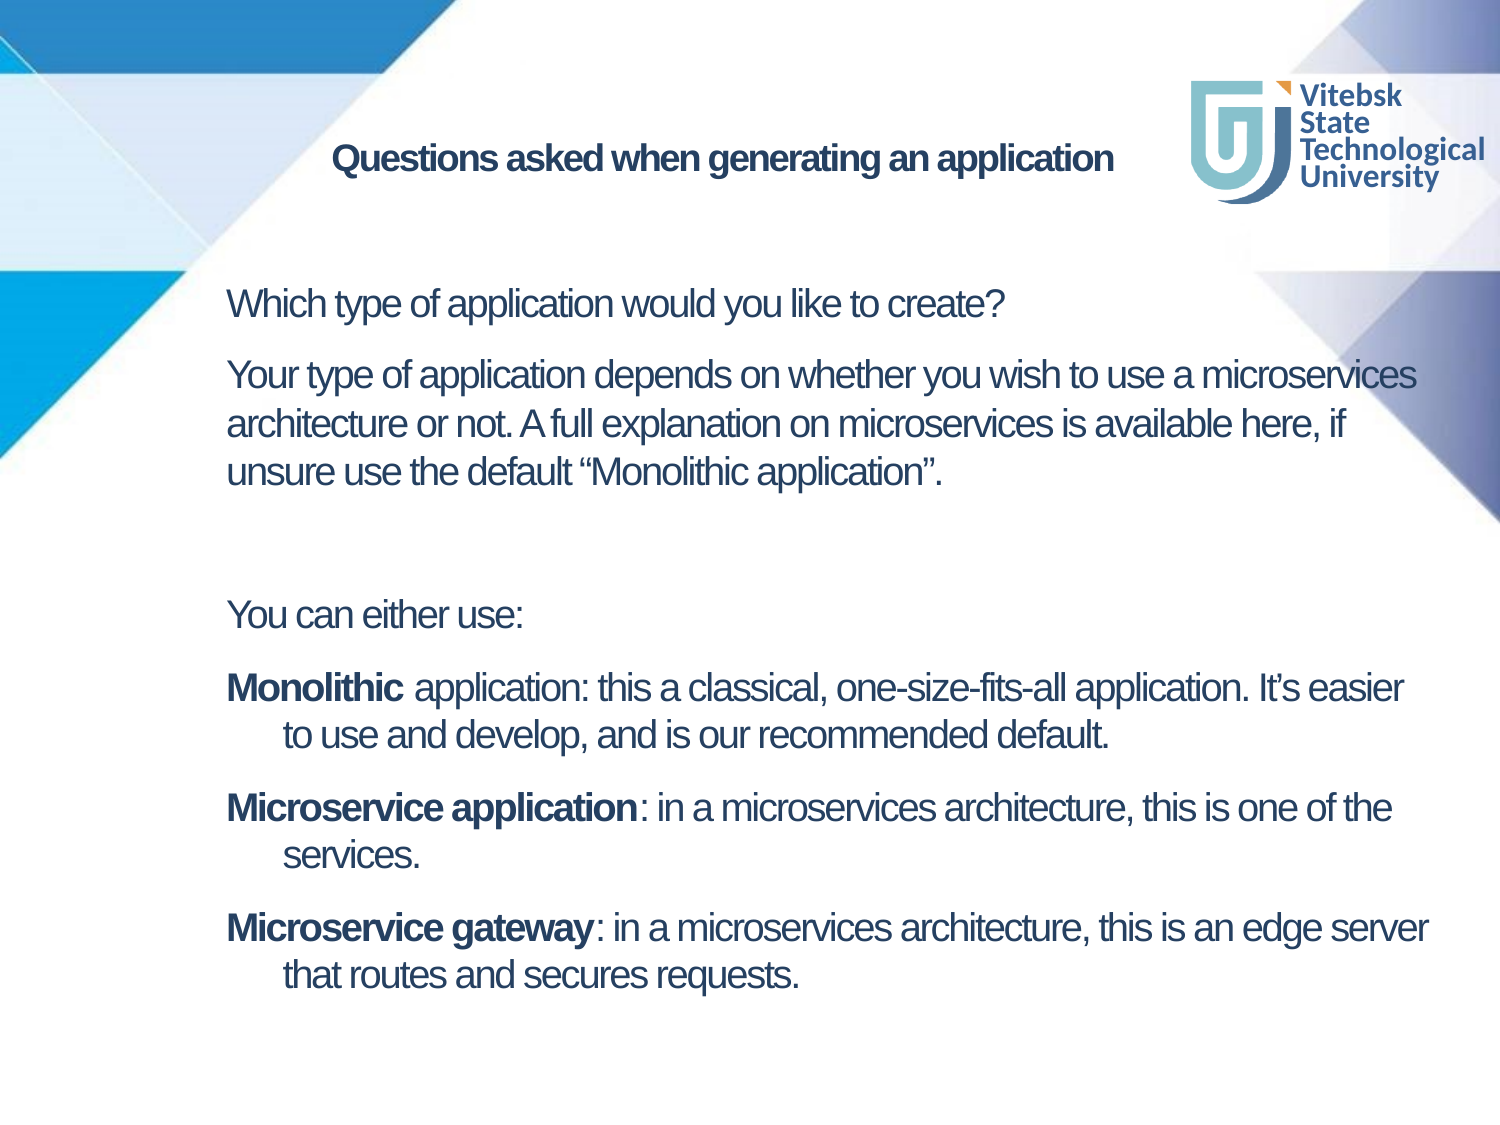

# Questions asked when generating an application
Which type of application would you like to create?
Your type of application depends on whether you wish to use a microservices architecture or not. A full explanation on microservices is available here, if unsure use the default “Monolithic application”.

You can either use:
Monolithic application: this a classical, one-size-fits-all application. It’s easier to use and develop, and is our recommended default.
Microservice application: in a microservices architecture, this is one of the services.
Microservice gateway: in a microservices architecture, this is an edge server that routes and secures requests.